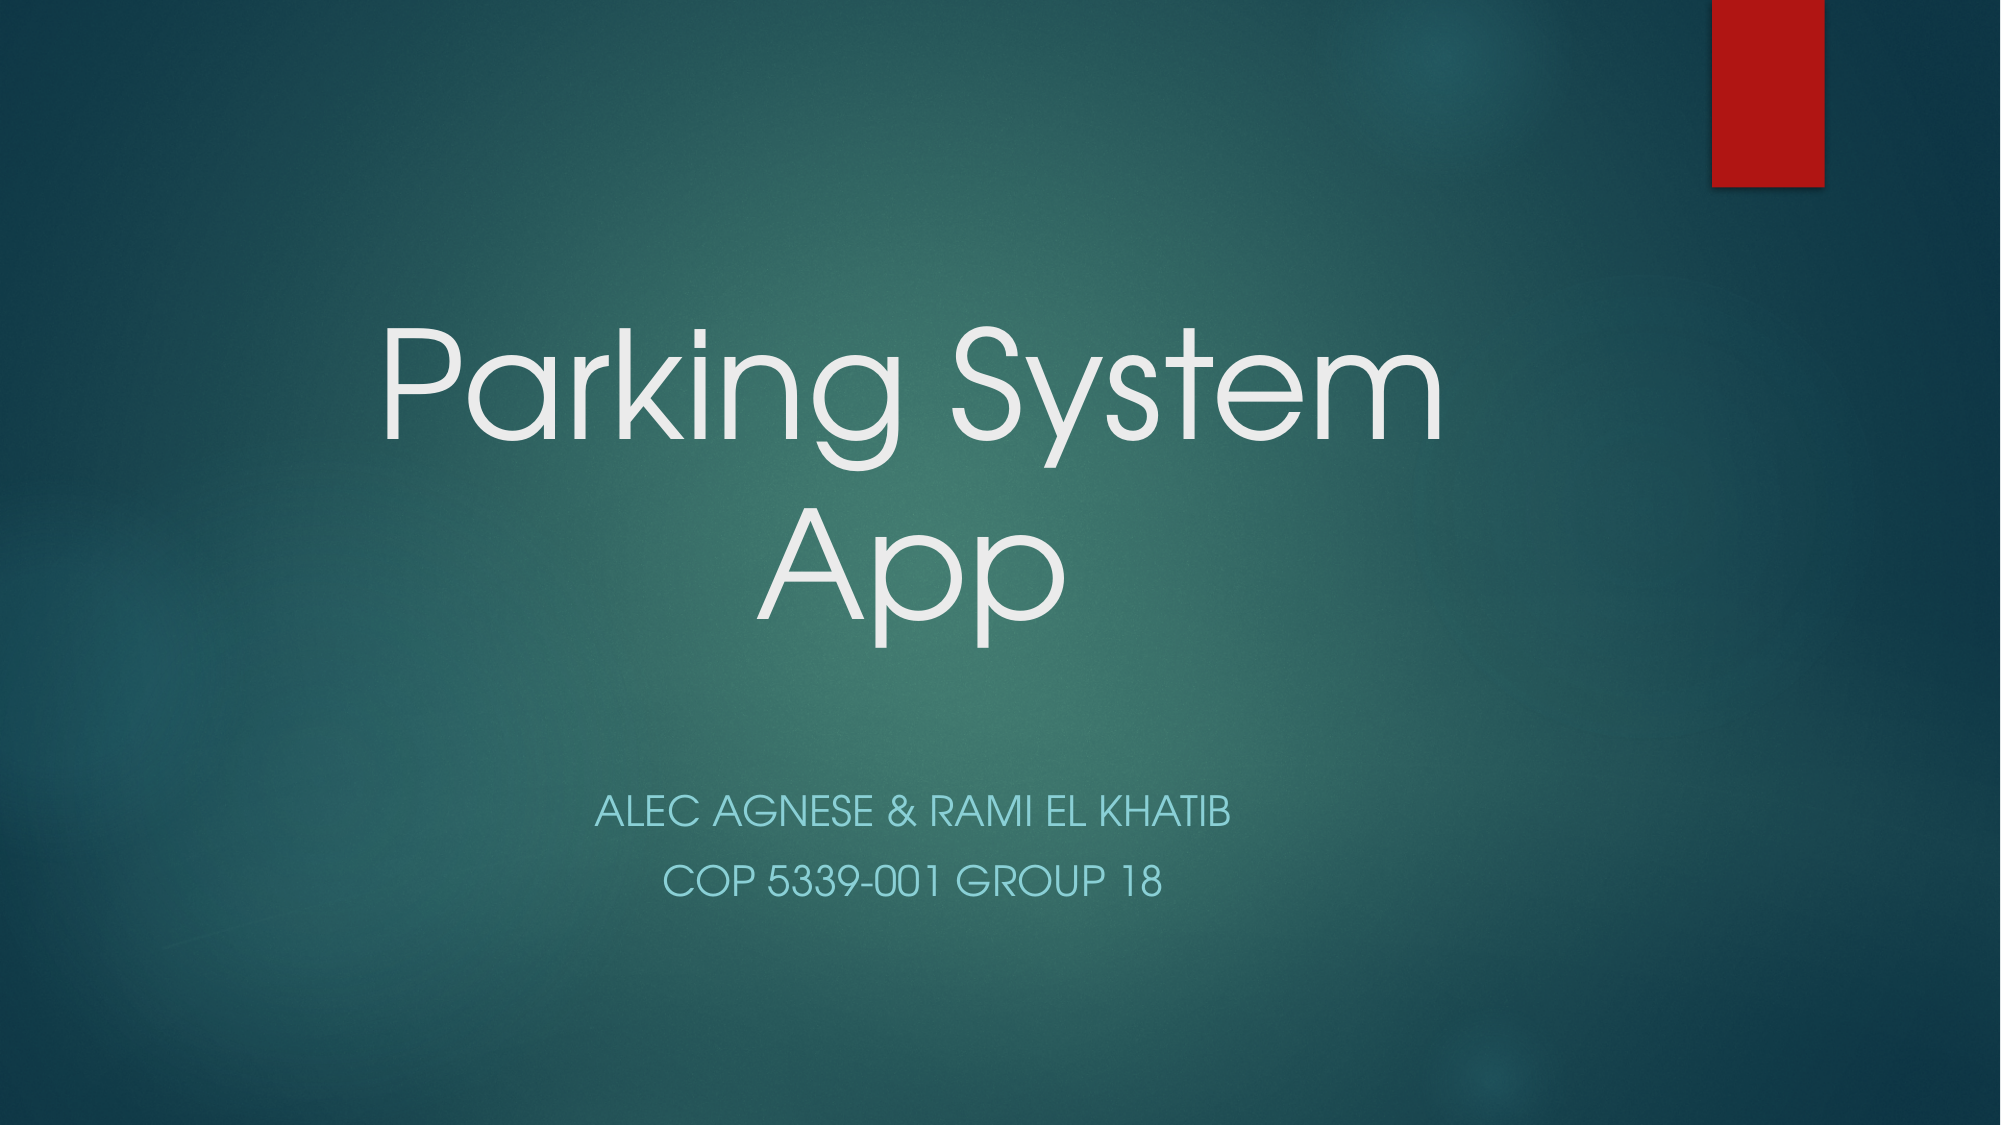

# Parking System App
Alec Agnese & rami el khatib
Cop 5339-001 group 18